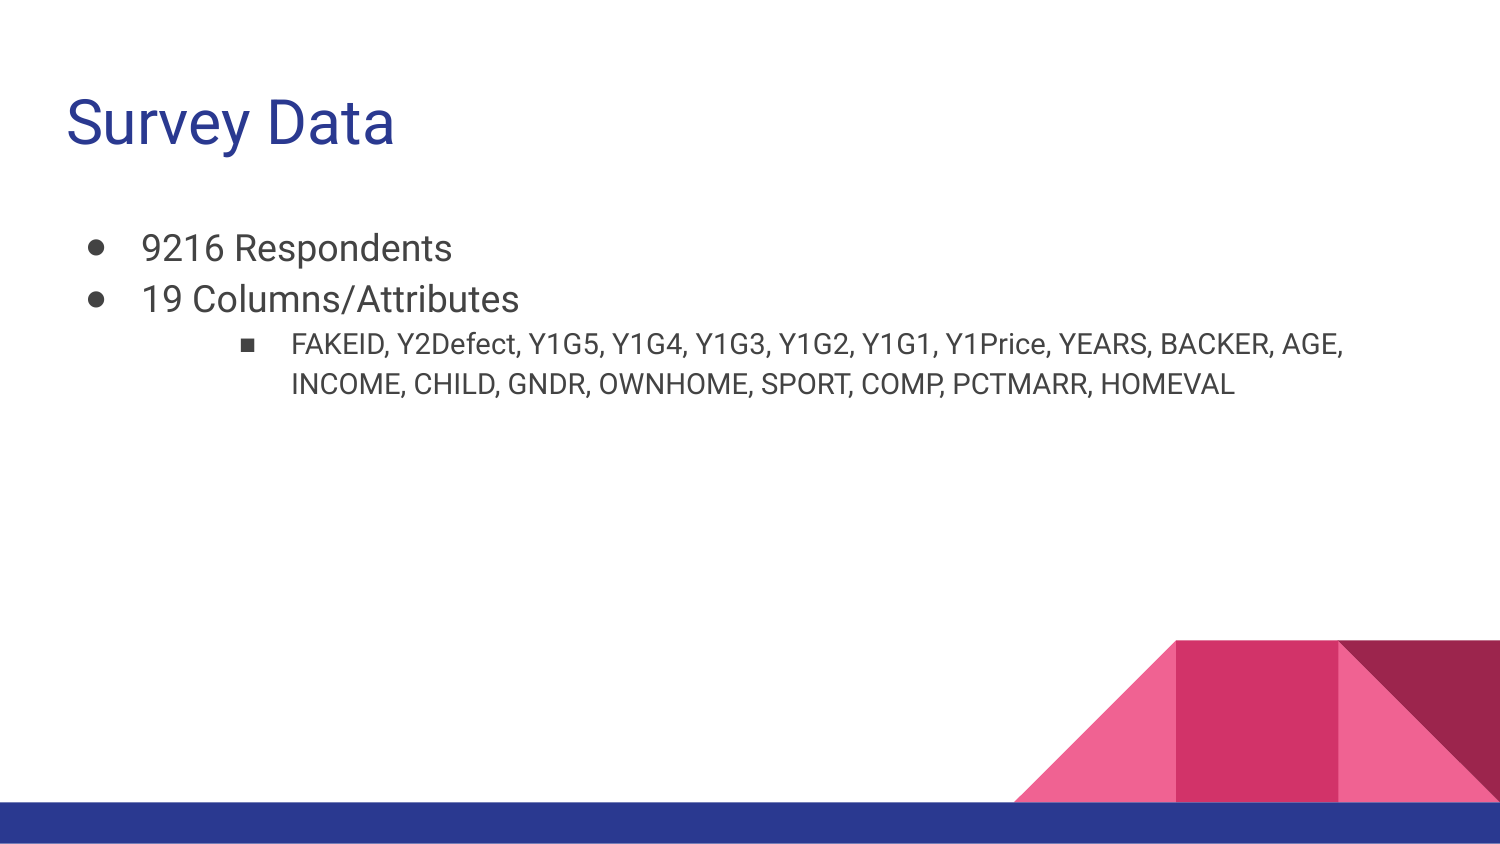

# Survey Data
9216 Respondents
19 Columns/Attributes
FAKEID, Y2Defect, Y1G5, Y1G4, Y1G3, Y1G2, Y1G1, Y1Price, YEARS, BACKER, AGE, INCOME, CHILD, GNDR, OWNHOME, SPORT, COMP, PCTMARR, HOMEVAL